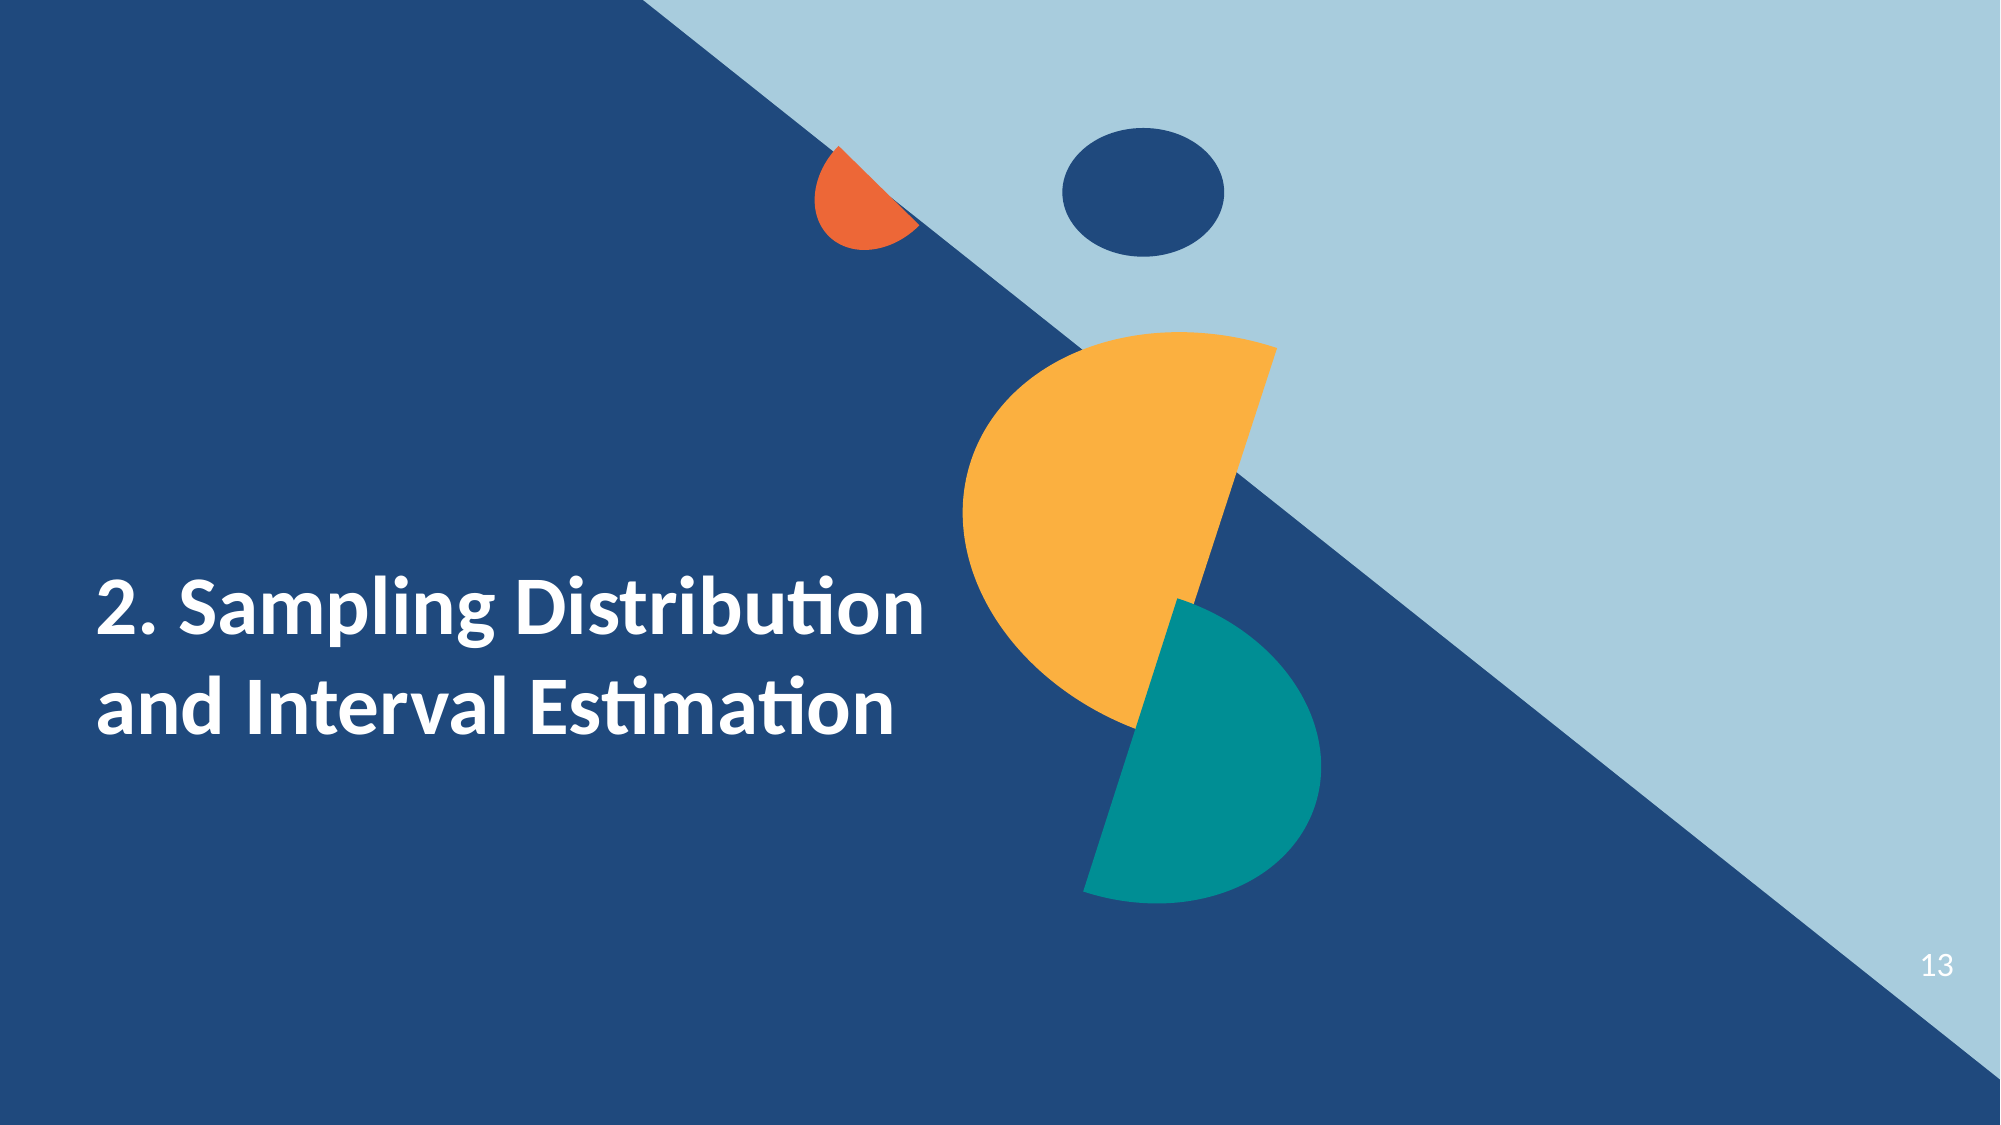

2. Sampling Distribution and Interval Estimation
13